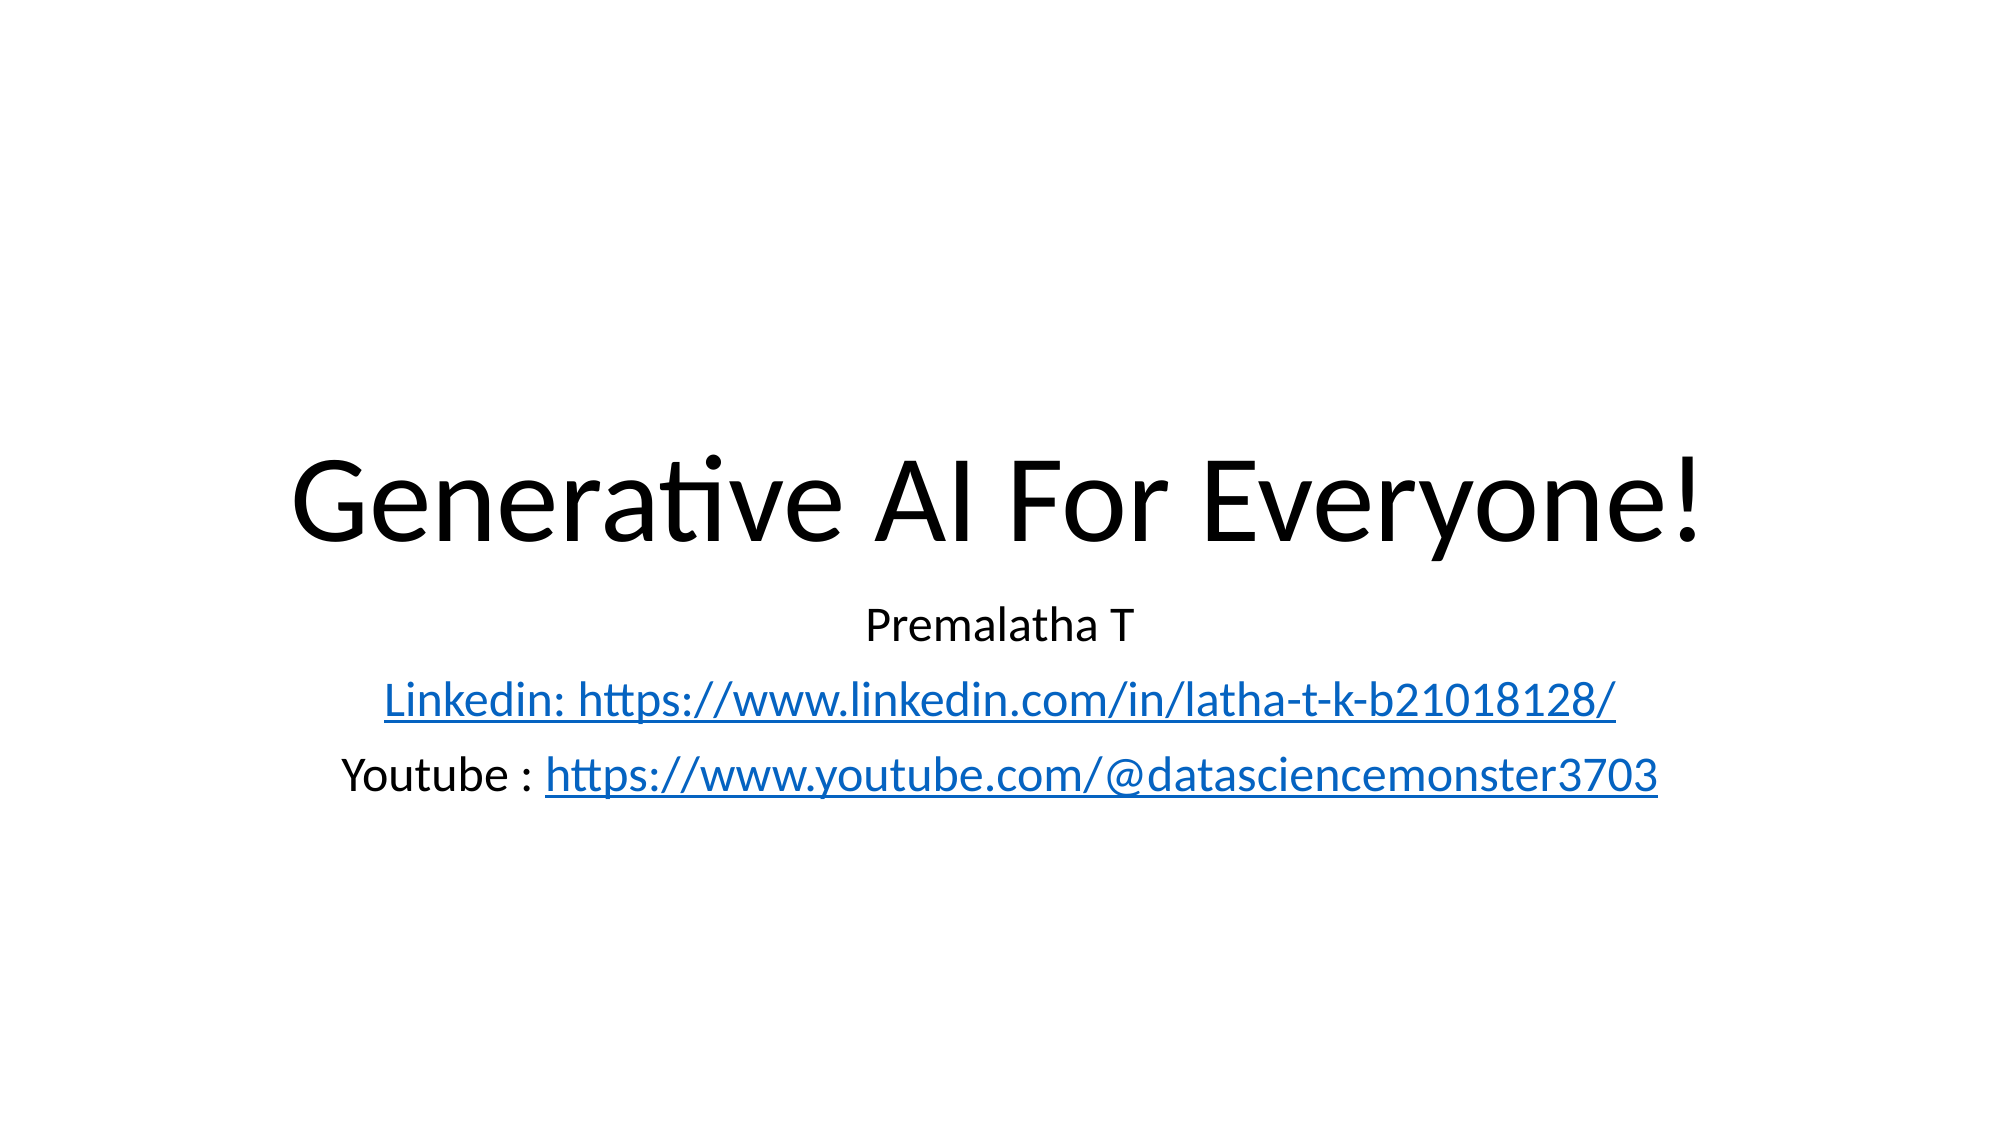

# Generative AI For Everyone!
Premalatha T
Linkedin: https://www.linkedin.com/in/latha-t-k-b21018128/
Youtube : https://www.youtube.com/@datasciencemonster3703